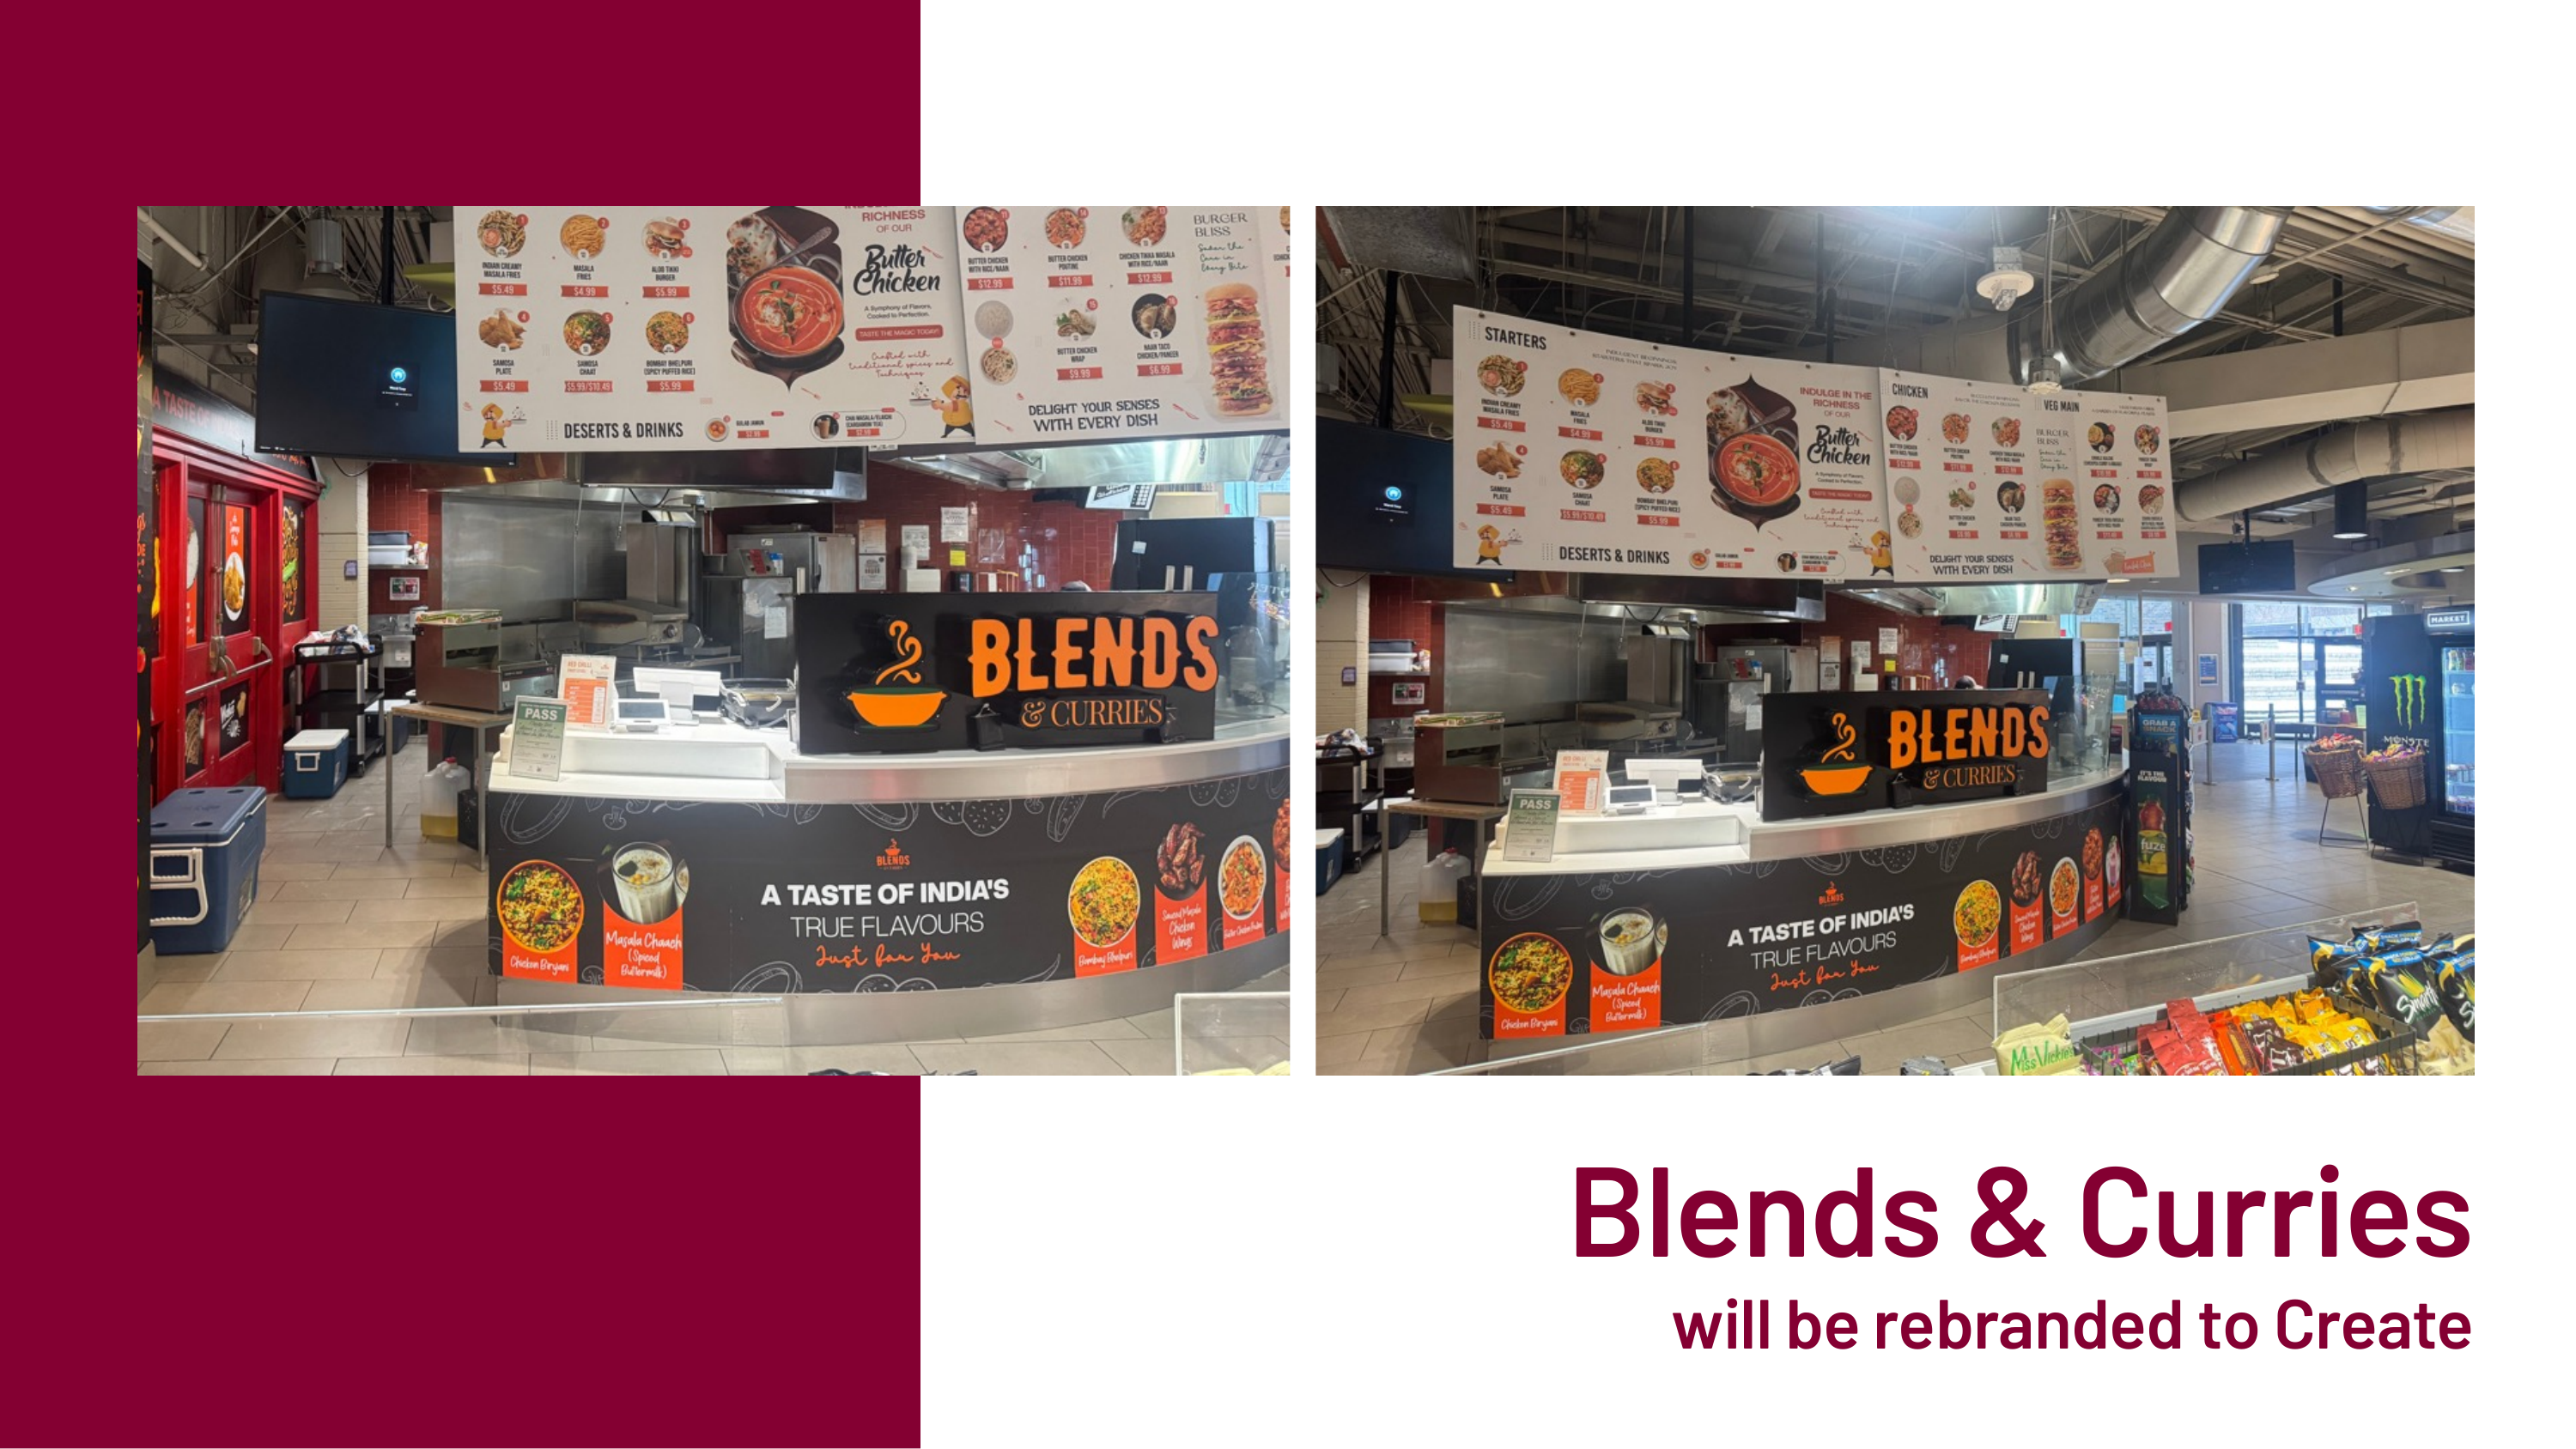

Blends & Curries
will be rebranded to Create